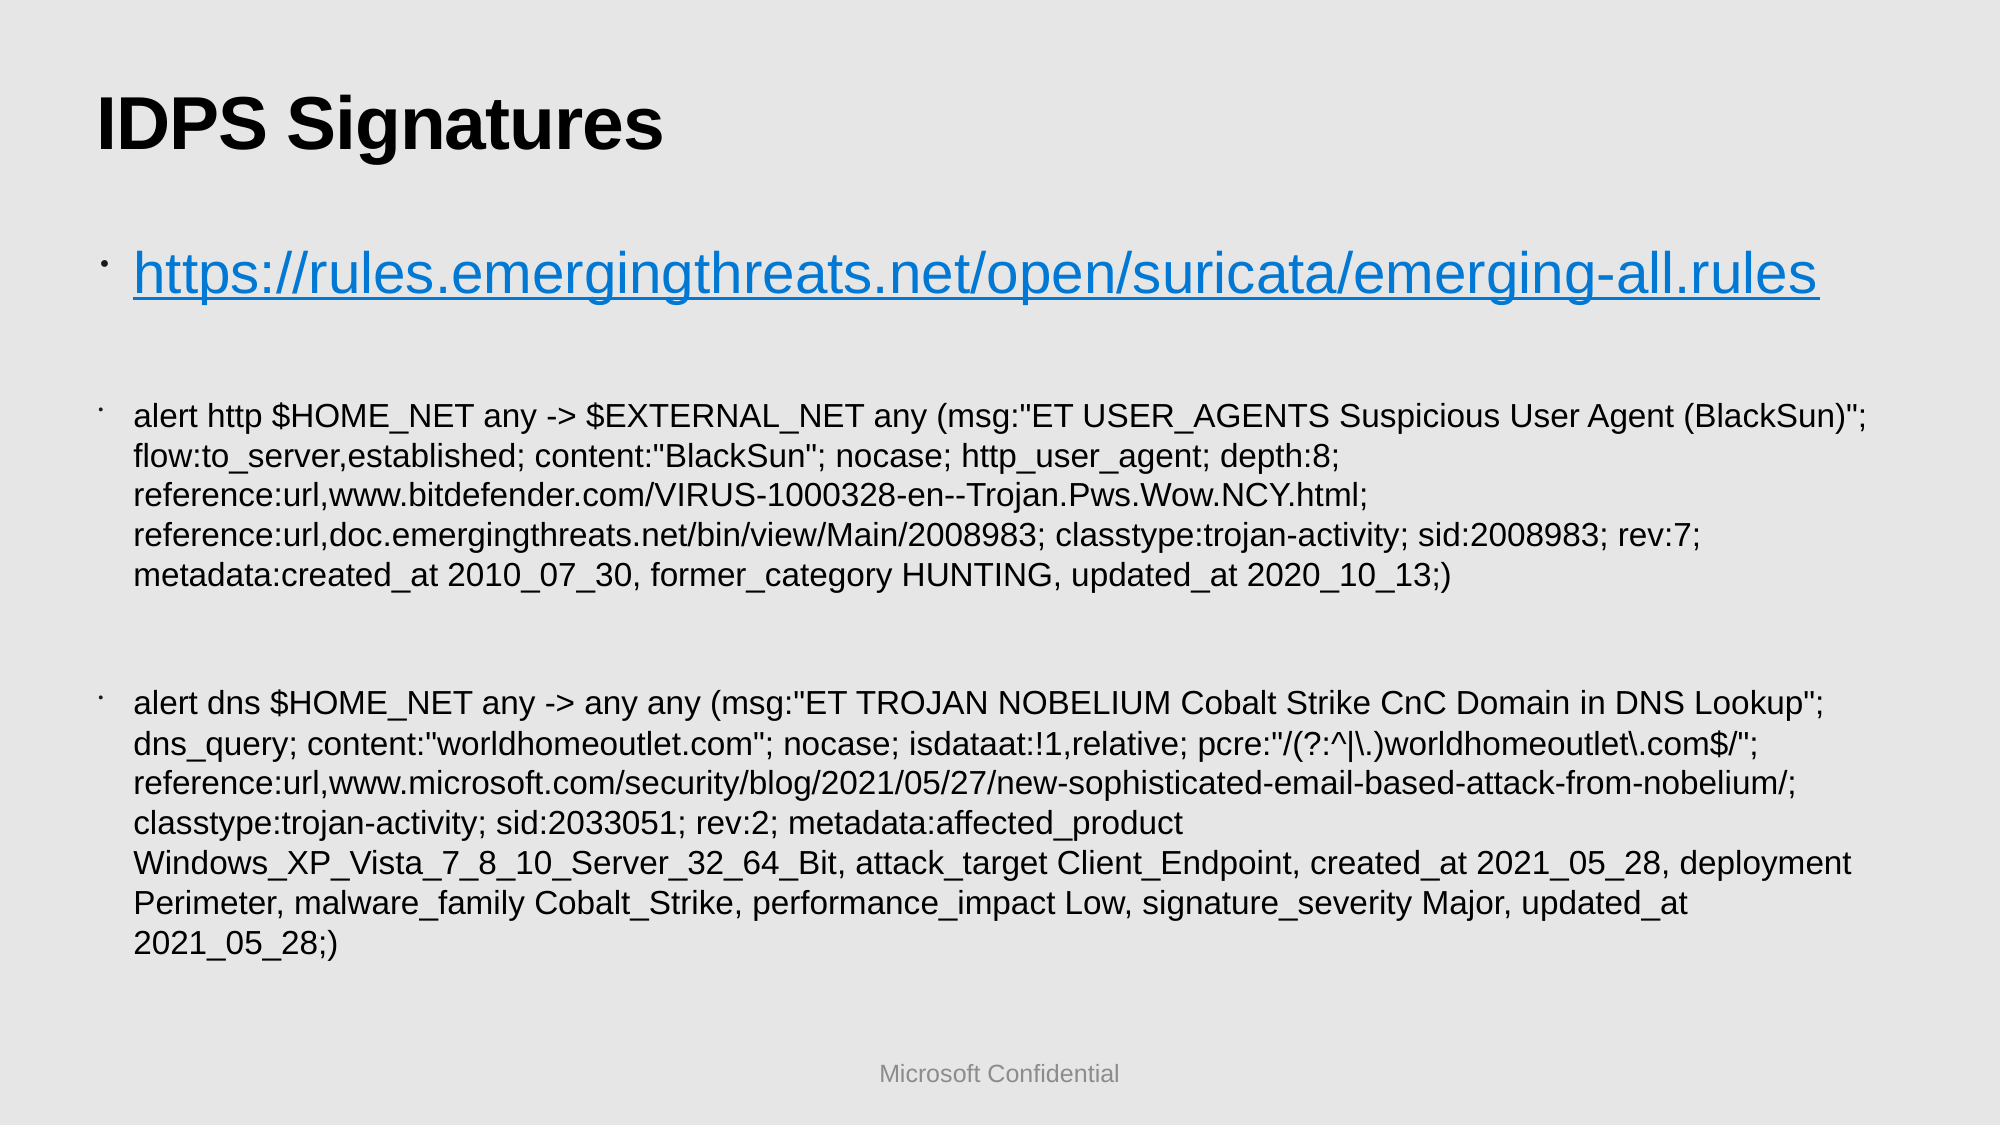

# IDPS Signatures
https://rules.emergingthreats.net/open/suricata/emerging-all.rules

alert http $HOME_NET any -> $EXTERNAL_NET any (msg:"ET USER_AGENTS Suspicious User Agent (BlackSun)"; flow:to_server,established; content:"BlackSun"; nocase; http_user_agent; depth:8; reference:url,www.bitdefender.com/VIRUS-1000328-en--Trojan.Pws.Wow.NCY.html; reference:url,doc.emergingthreats.net/bin/view/Main/2008983; classtype:trojan-activity; sid:2008983; rev:7; metadata:created_at 2010_07_30, former_category HUNTING, updated_at 2020_10_13;)

alert dns $HOME_NET any -> any any (msg:"ET TROJAN NOBELIUM Cobalt Strike CnC Domain in DNS Lookup"; dns_query; content:"worldhomeoutlet.com"; nocase; isdataat:!1,relative; pcre:"/(?:^|\.)worldhomeoutlet\.com$/"; reference:url,www.microsoft.com/security/blog/2021/05/27/new-sophisticated-email-based-attack-from-nobelium/; classtype:trojan-activity; sid:2033051; rev:2; metadata:affected_product Windows_XP_Vista_7_8_10_Server_32_64_Bit, attack_target Client_Endpoint, created_at 2021_05_28, deployment Perimeter, malware_family Cobalt_Strike, performance_impact Low, signature_severity Major, updated_at 2021_05_28;)
Microsoft Confidential